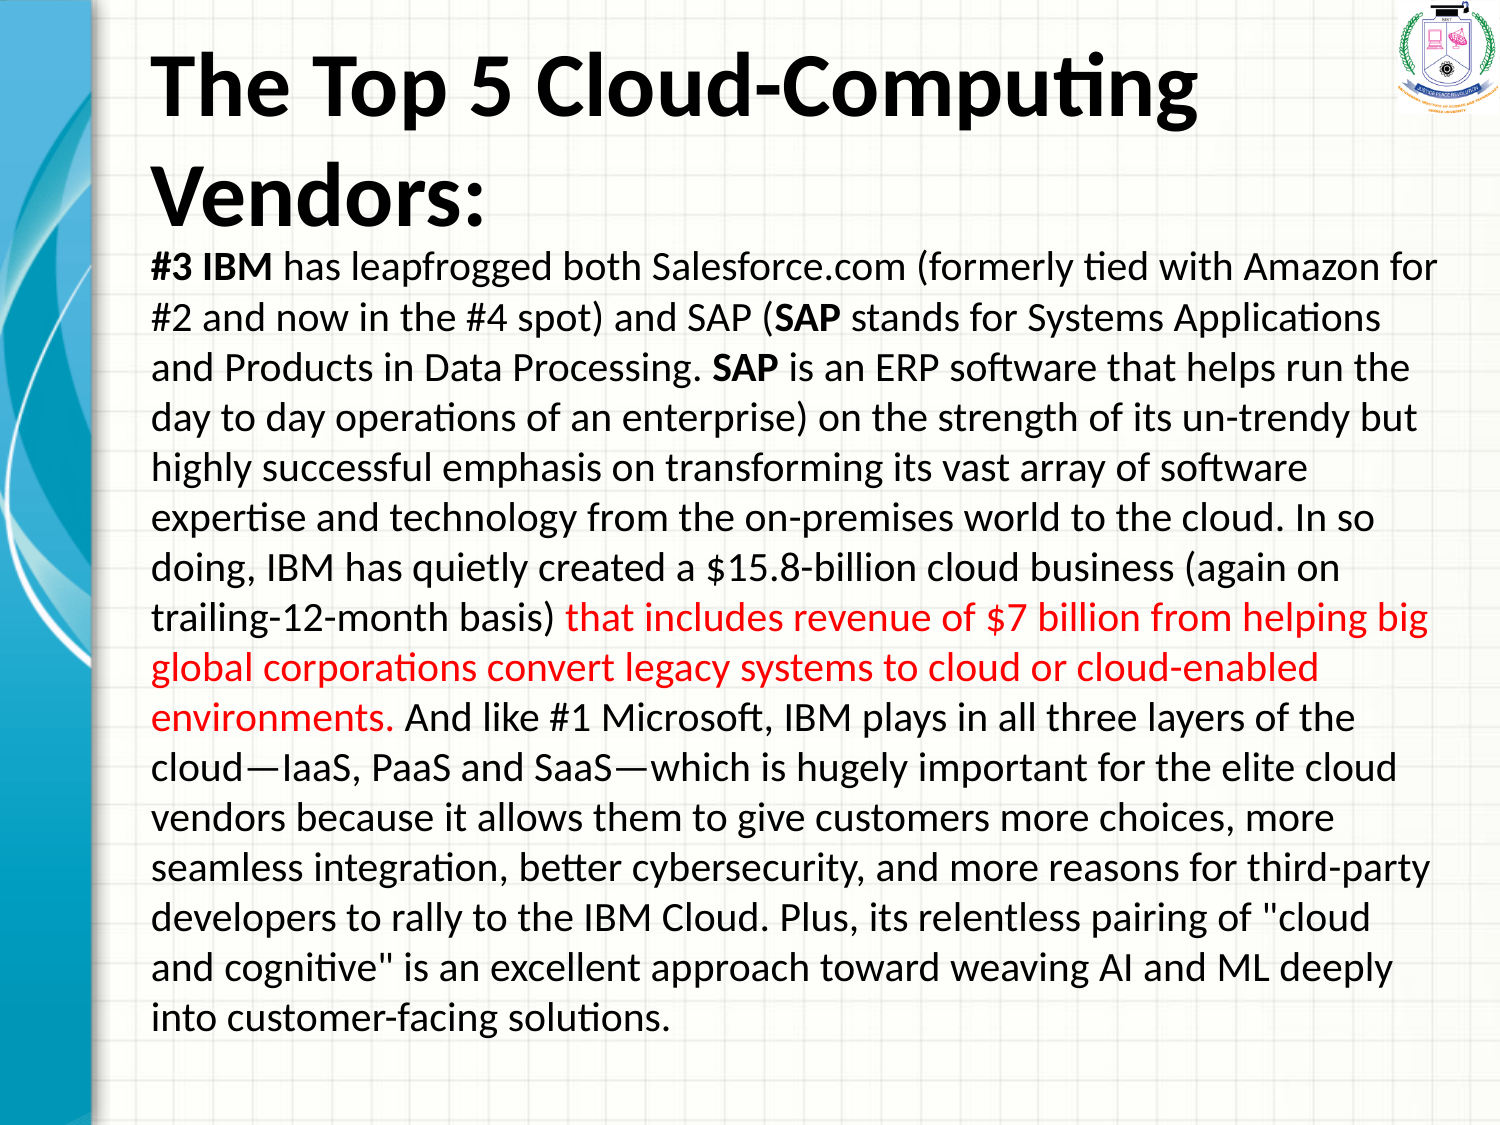

# The Top 5 Cloud-Computing Vendors:
#3 IBM has leapfrogged both Salesforce.com (formerly tied with Amazon for #2 and now in the #4 spot) and SAP (SAP stands for Systems Applications and Products in Data Processing. SAP is an ERP software that helps run the day to day operations of an enterprise) on the strength of its un-trendy but highly successful emphasis on transforming its vast array of software expertise and technology from the on-premises world to the cloud. In so doing, IBM has quietly created a $15.8-billion cloud business (again on trailing-12-month basis) that includes revenue of $7 billion from helping big global corporations convert legacy systems to cloud or cloud-enabled environments. And like #1 Microsoft, IBM plays in all three layers of the cloud—IaaS, PaaS and SaaS—which is hugely important for the elite cloud vendors because it allows them to give customers more choices, more seamless integration, better cybersecurity, and more reasons for third-party developers to rally to the IBM Cloud. Plus, its relentless pairing of "cloud and cognitive" is an excellent approach toward weaving AI and ML deeply into customer-facing solutions.